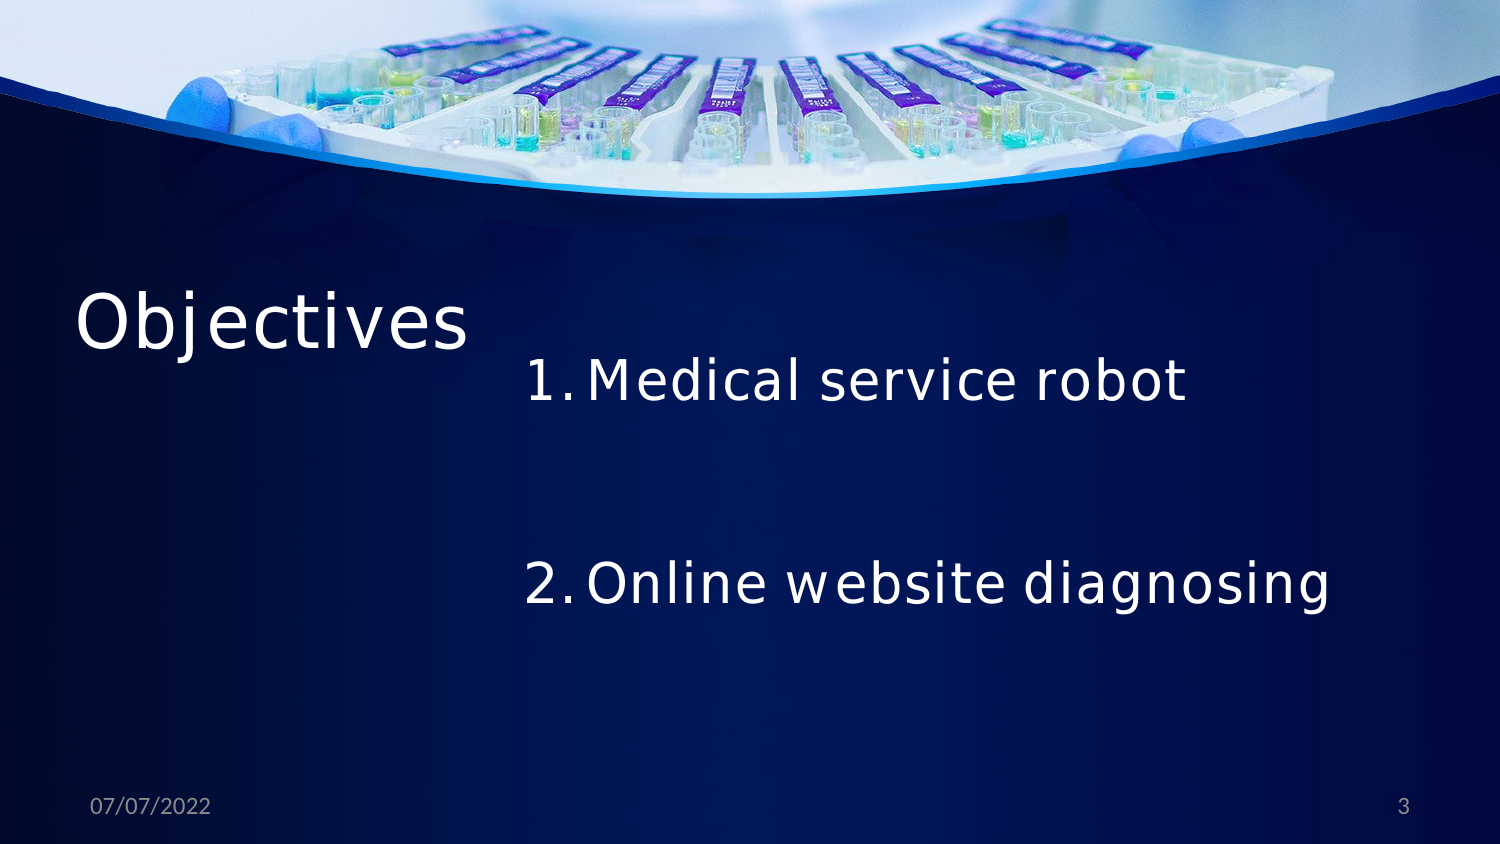

Objectives
Medical service robot

Online website diagnosing
07/07/2022
3